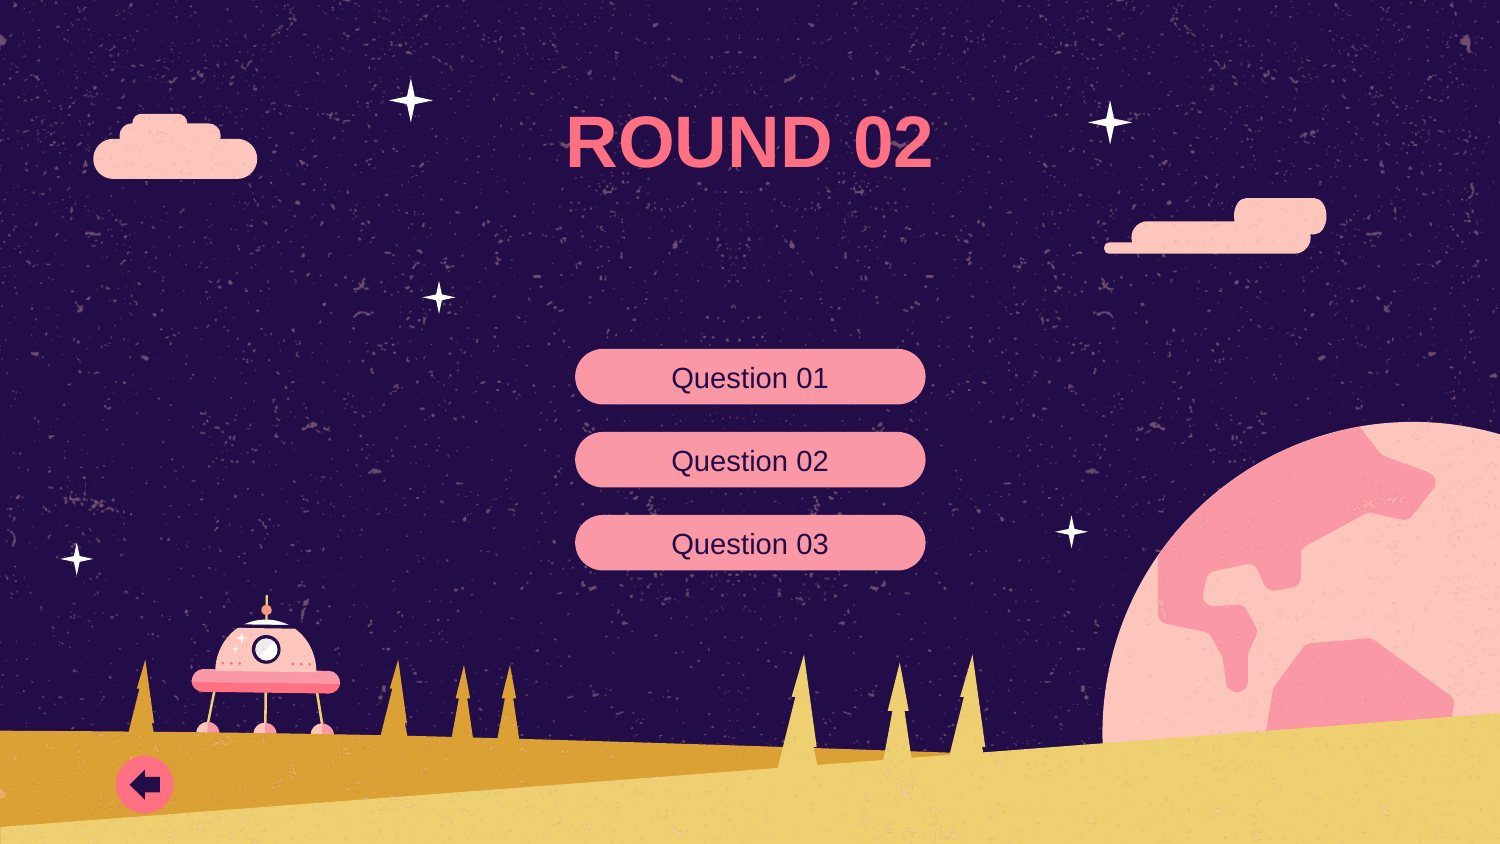

# ROUND 02
Question 01
Question 02
Question 03